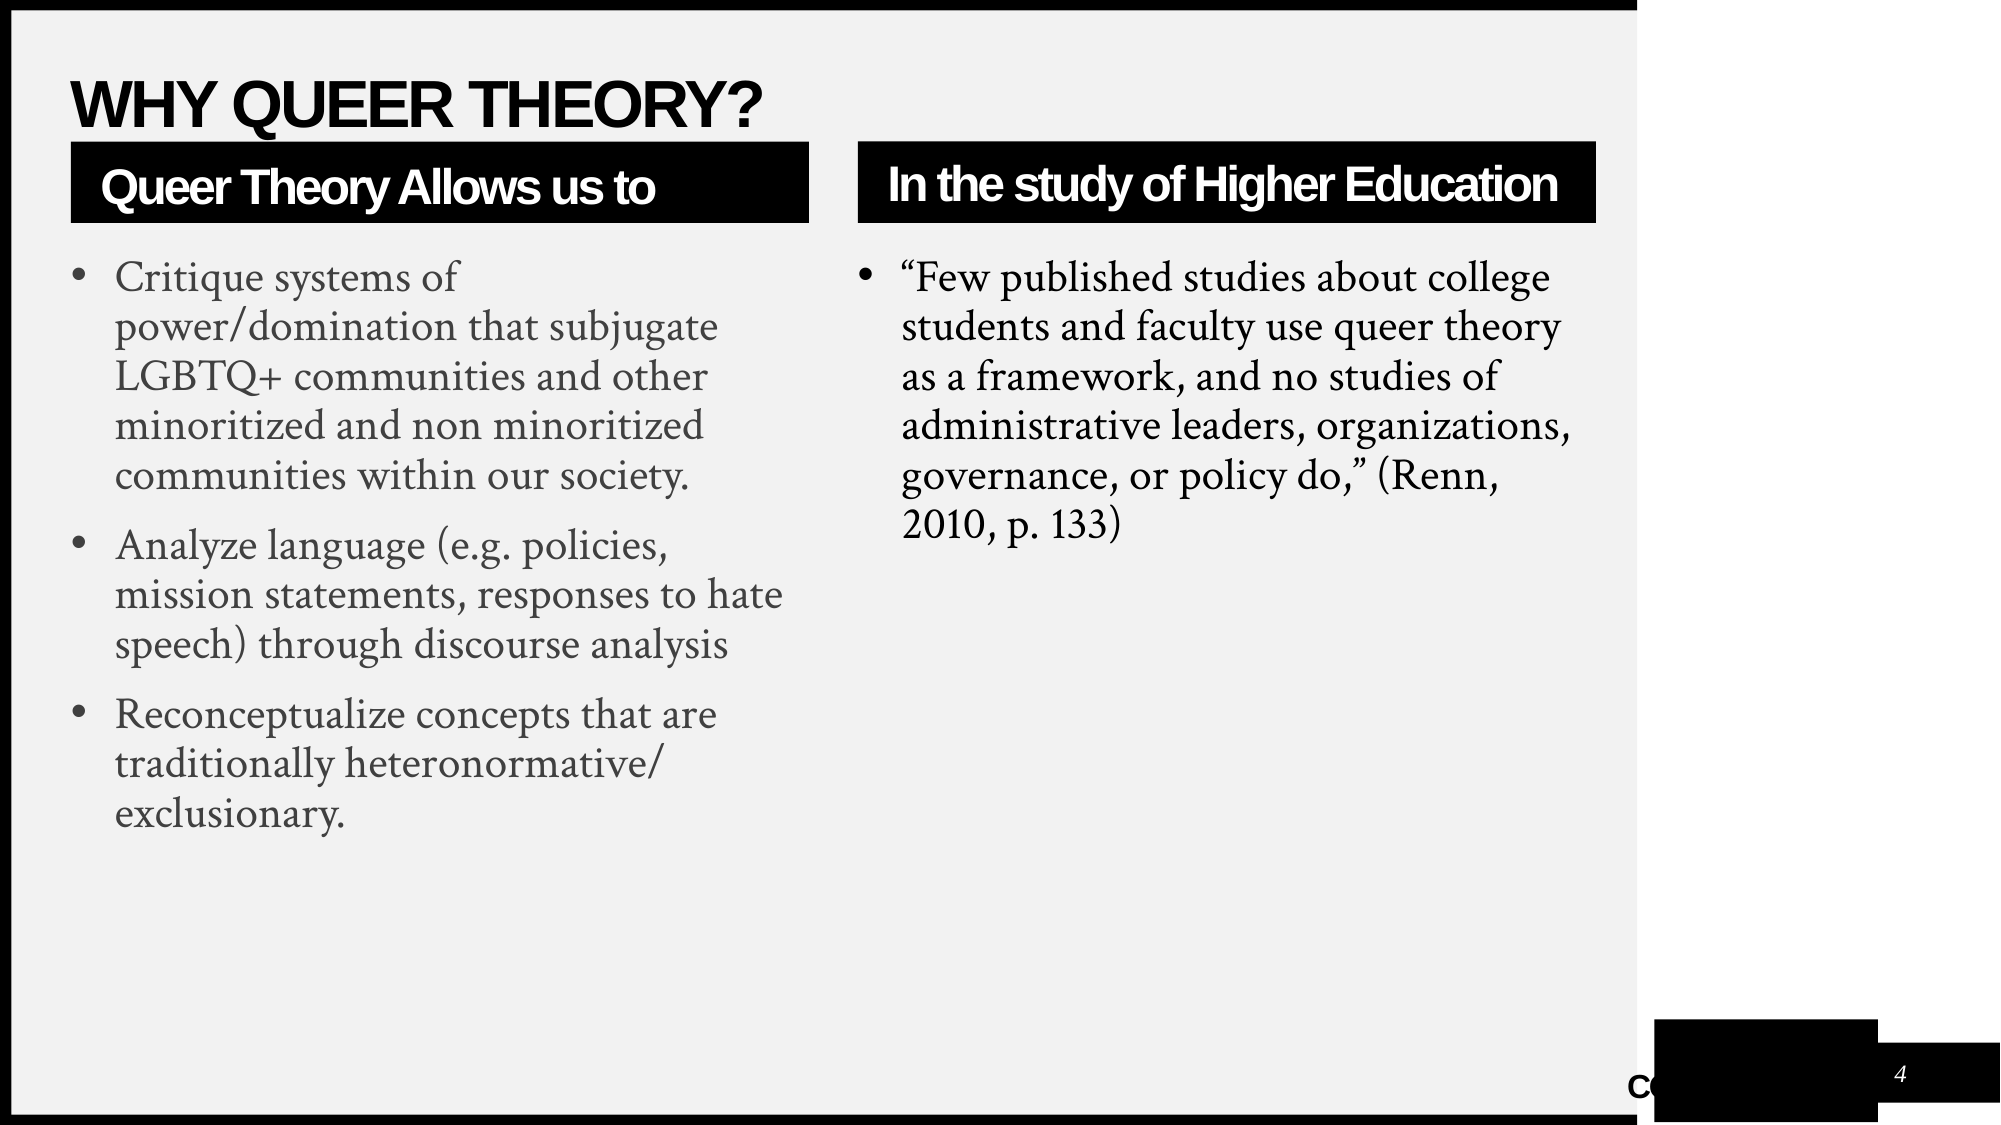

# Why queer Theory?
In the study of Higher Education

Queer Theory Allows us to

Critique systems of power/domination that subjugate LGBTQ+ communities and other minoritized and non minoritized communities within our society.
Analyze language (e.g. policies, mission statements, responses to hate speech) through discourse analysis
Reconceptualize concepts that are traditionally heteronormative/ exclusionary.

“Few published studies about college students and faculty use queer theory as a framework, and no studies of administrative leaders, organizations, governance, or policy do,” (Renn, 2010, p. 133)

4